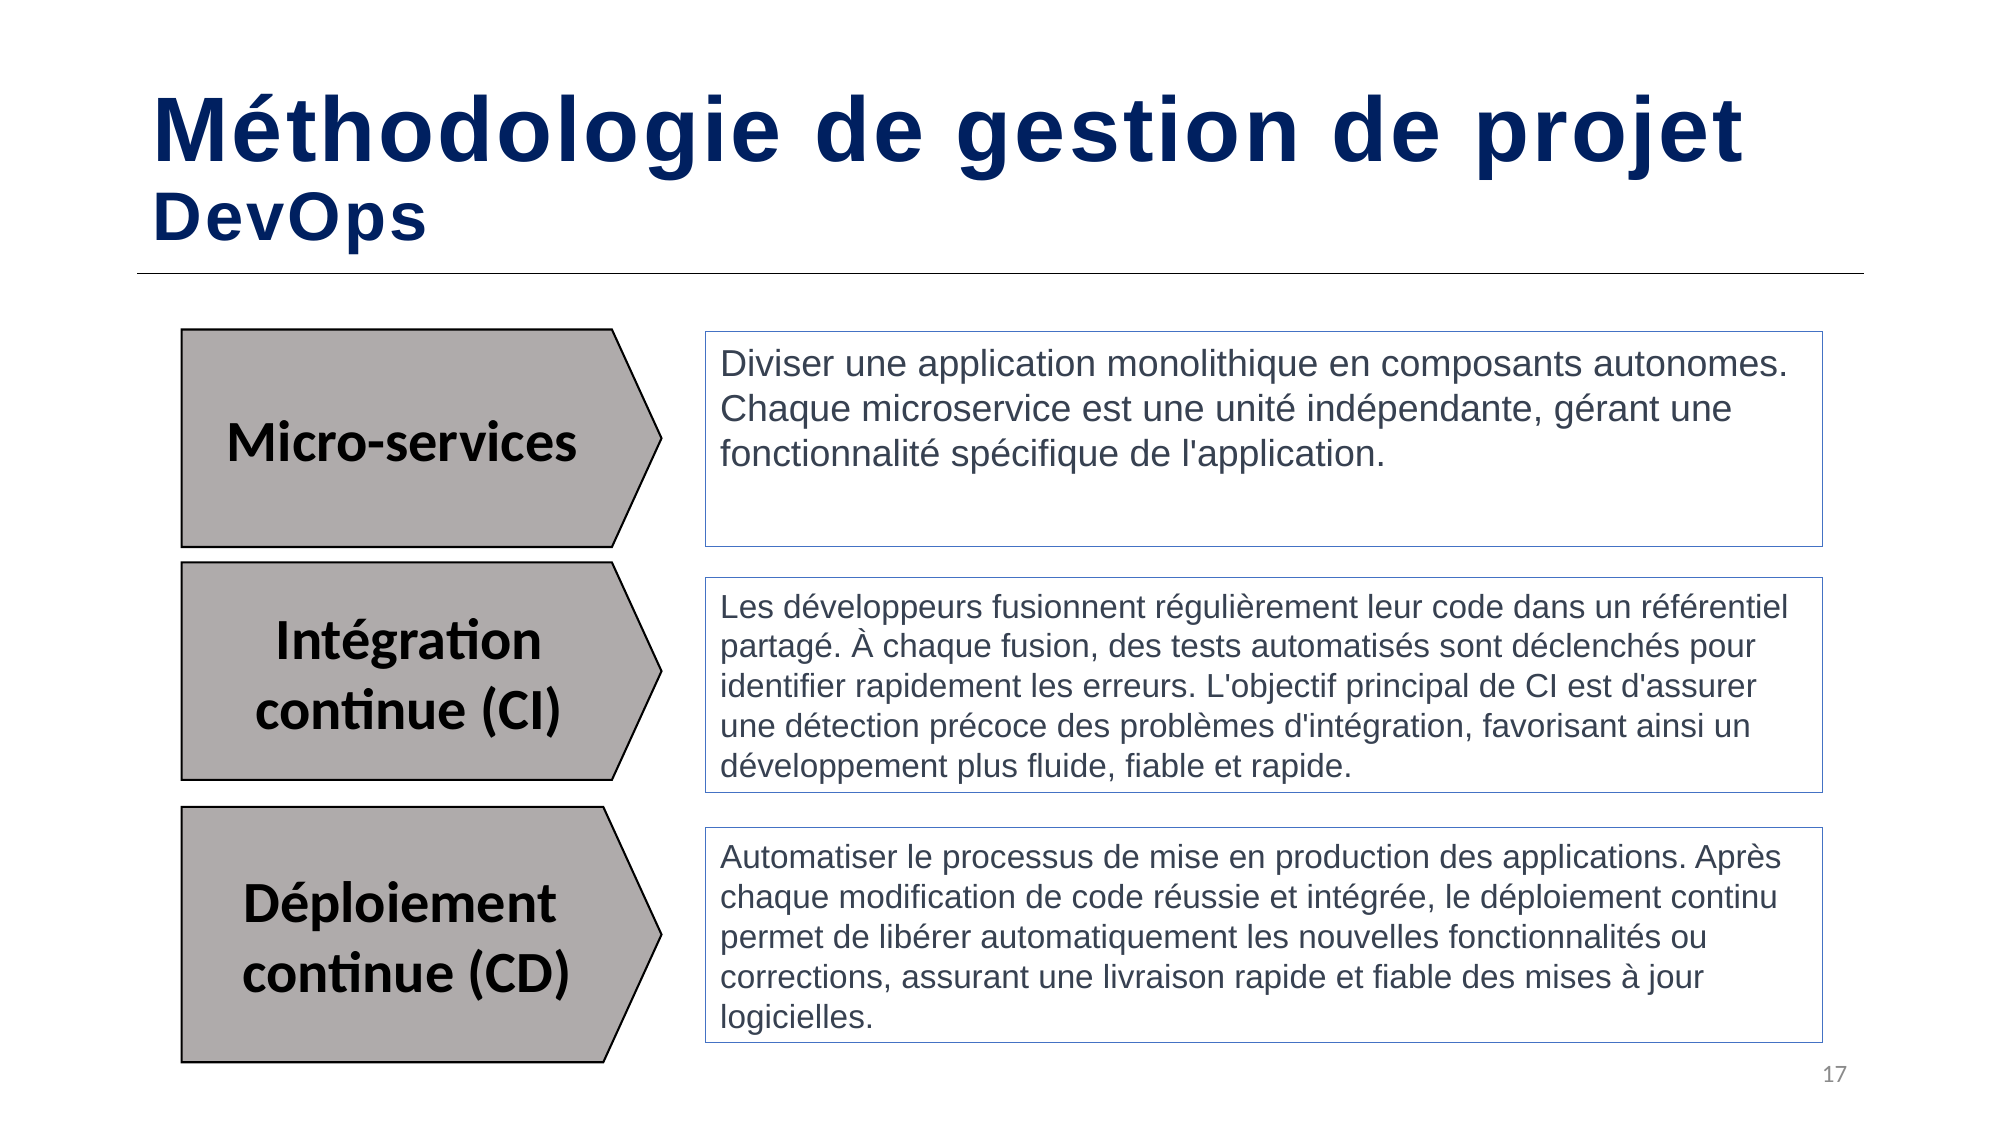

# Méthodologie de gestion de projet DevOps
Micro-services
Diviser une application monolithique en composants autonomes. Chaque microservice est une unité indépendante, gérant une fonctionnalité spécifique de l'application.
Intégration continue (CI)
Les développeurs fusionnent régulièrement leur code dans un référentiel partagé. À chaque fusion, des tests automatisés sont déclenchés pour identifier rapidement les erreurs. L'objectif principal de CI est d'assurer une détection précoce des problèmes d'intégration, favorisant ainsi un développement plus fluide, fiable et rapide.
Déploiement  continue (CD)
Automatiser le processus de mise en production des applications. Après chaque modification de code réussie et intégrée, le déploiement continu permet de libérer automatiquement les nouvelles fonctionnalités ou corrections, assurant une livraison rapide et fiable des mises à jour logicielles.
17